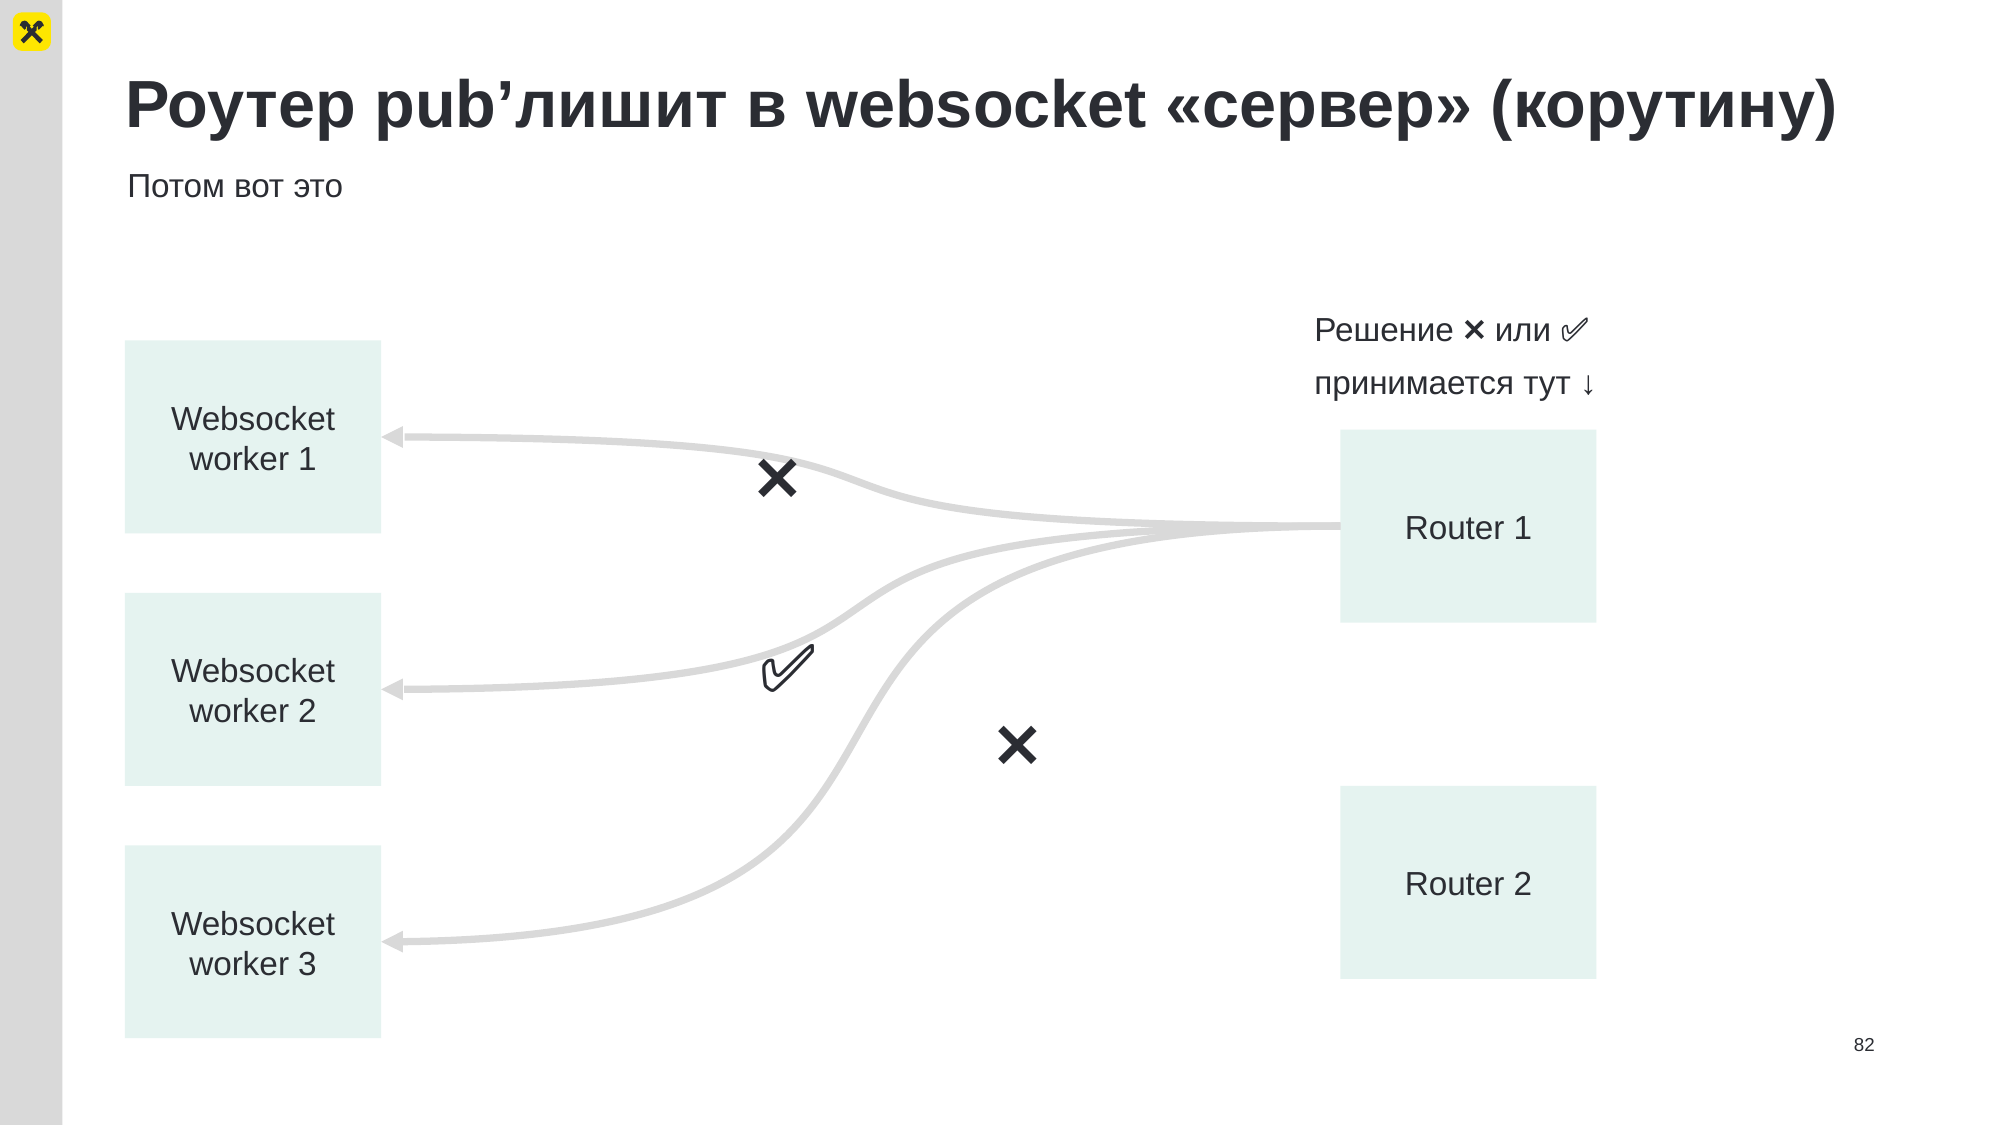

# Роутер pub’лишит в websocket «сервер» (корутину)
Потом вот это
Решение ❌ или ✅
принимается тут ↓
Websocket worker 1
❌

Router 1
Websocket worker 2
✅

❌

Router 2
Websocket worker 3
82